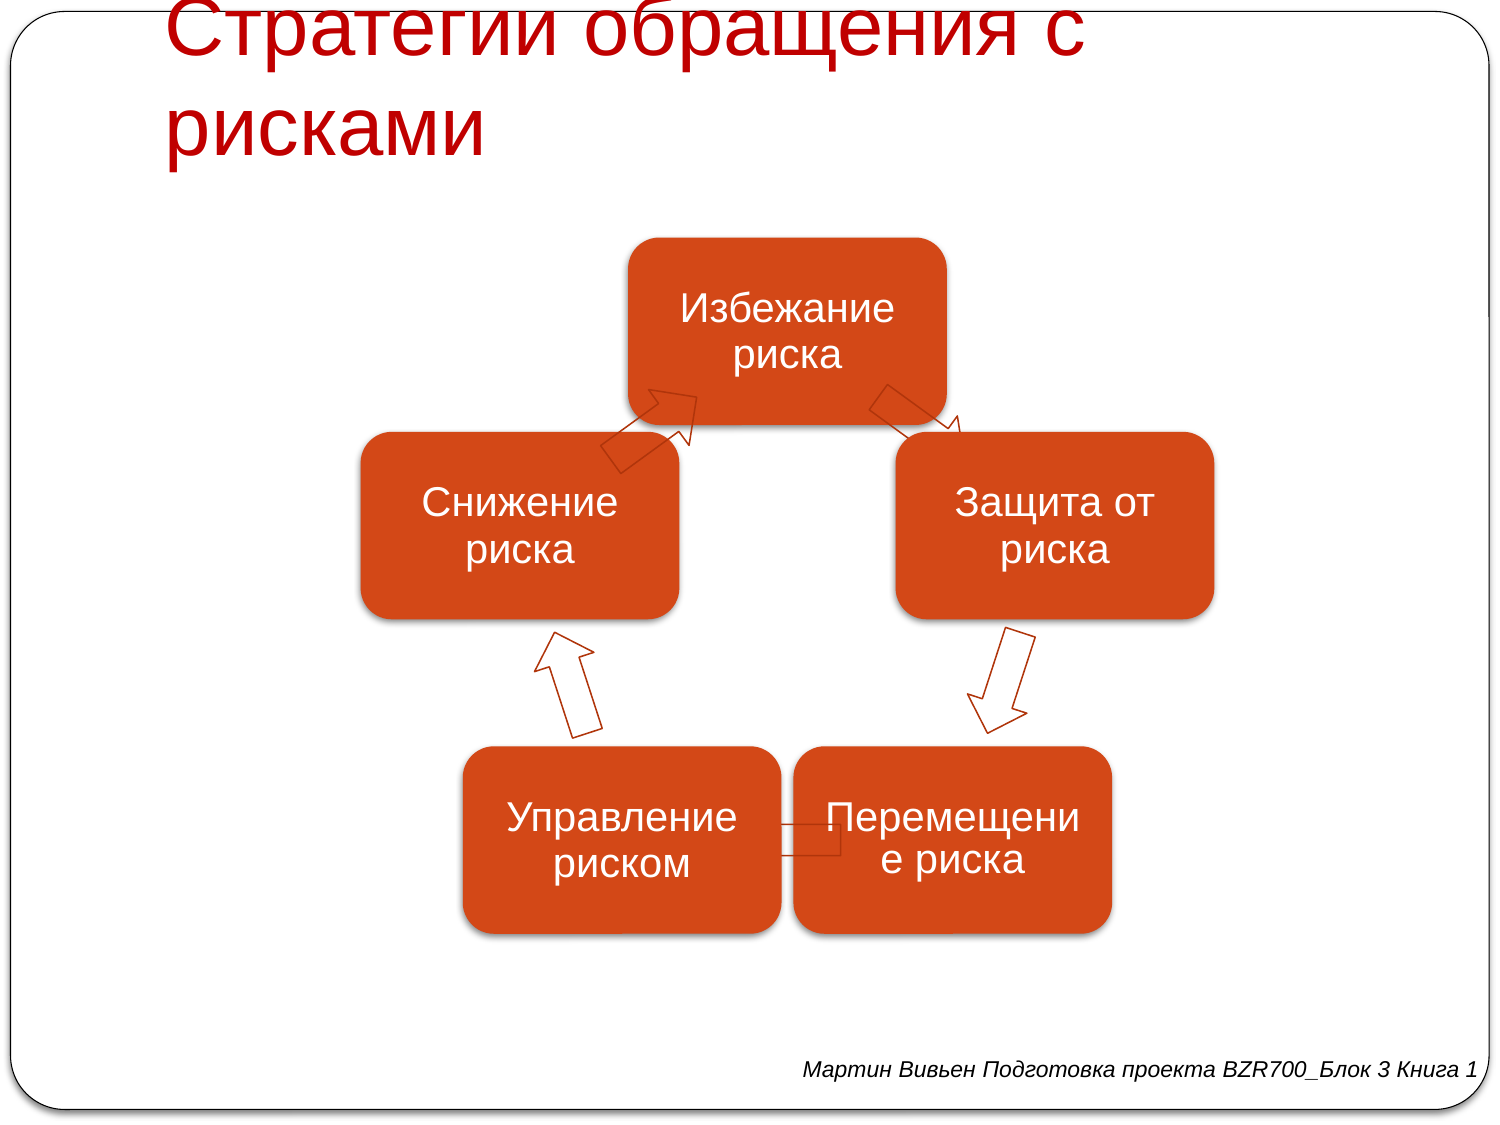

# Стратегии обращения с рисками
Защита от риска
Перемещение риска
Управление риском
Снижение риска
Избежание риска
Мартин Вивьен Подготовка проекта BZR700_Блок 3 Книга 1